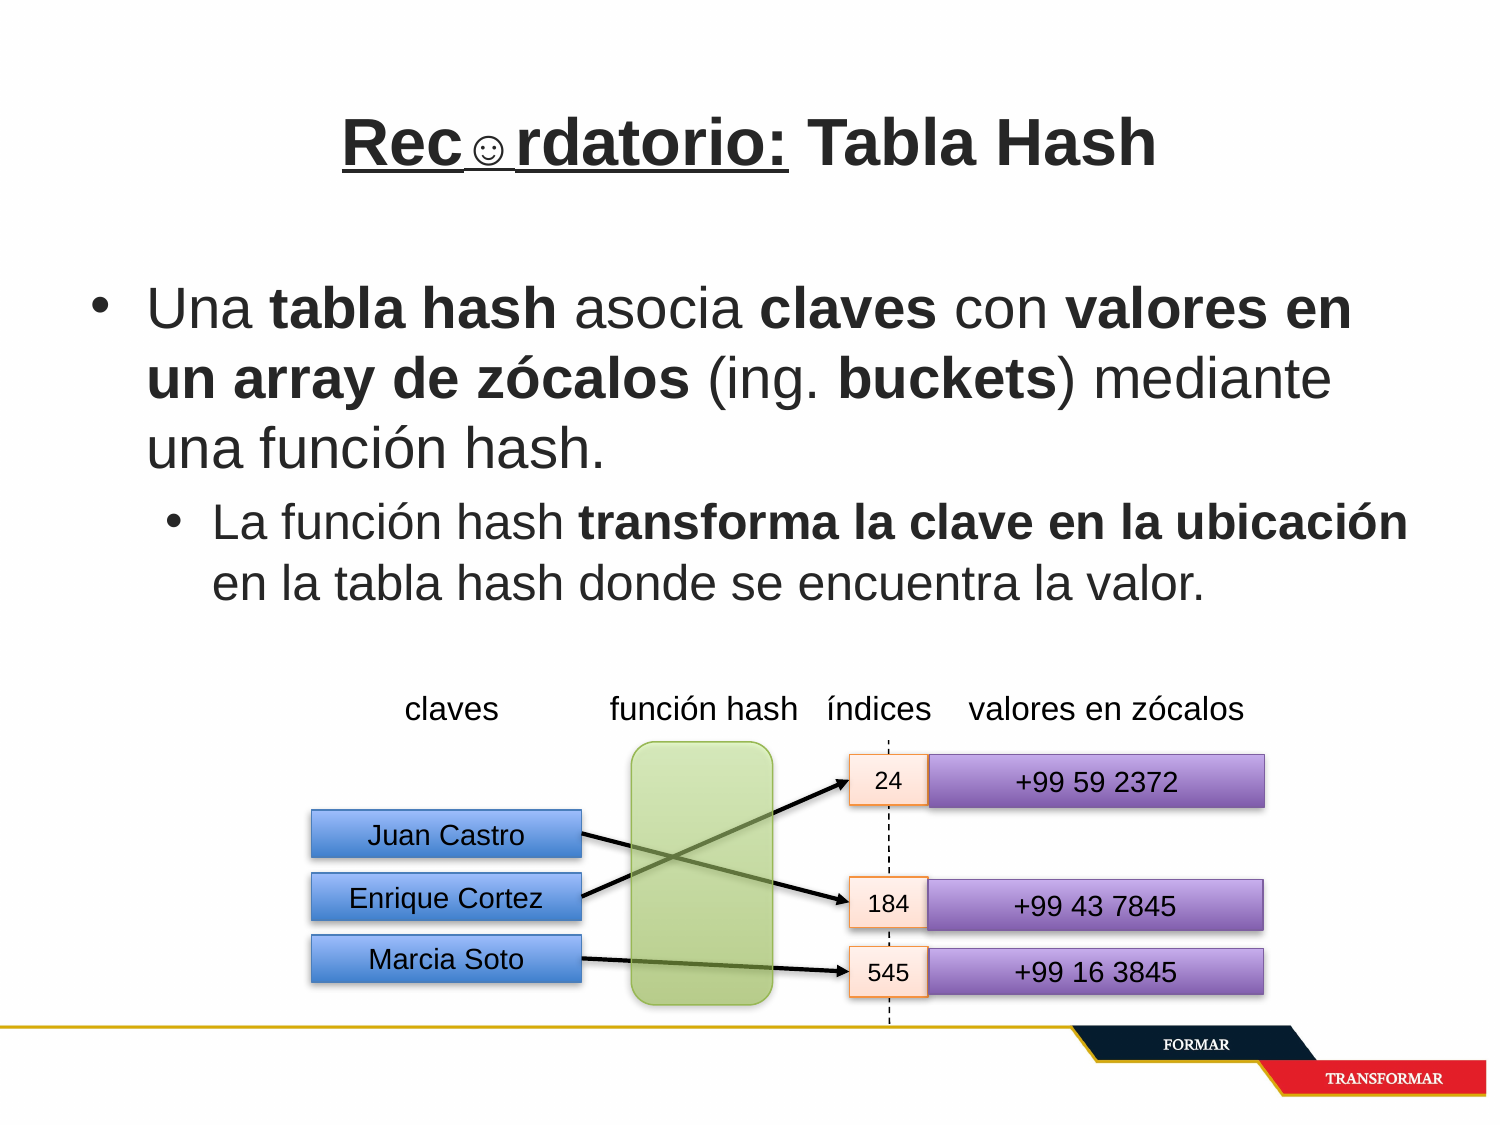

# Rec☺rdatorio: Tabla Hash
Una tabla hash asocia claves con valores en un array de zócalos (ing. buckets) mediante una función hash.
La función hash transforma la clave en la ubicación en la tabla hash donde se encuentra la valor.
claves            función hash   índices    valores en zócalos

24
+99 59 2372
Juan Castro
Enrique Cortez
184
+99 43 7845
Marcia Soto
545
+99 16 3845